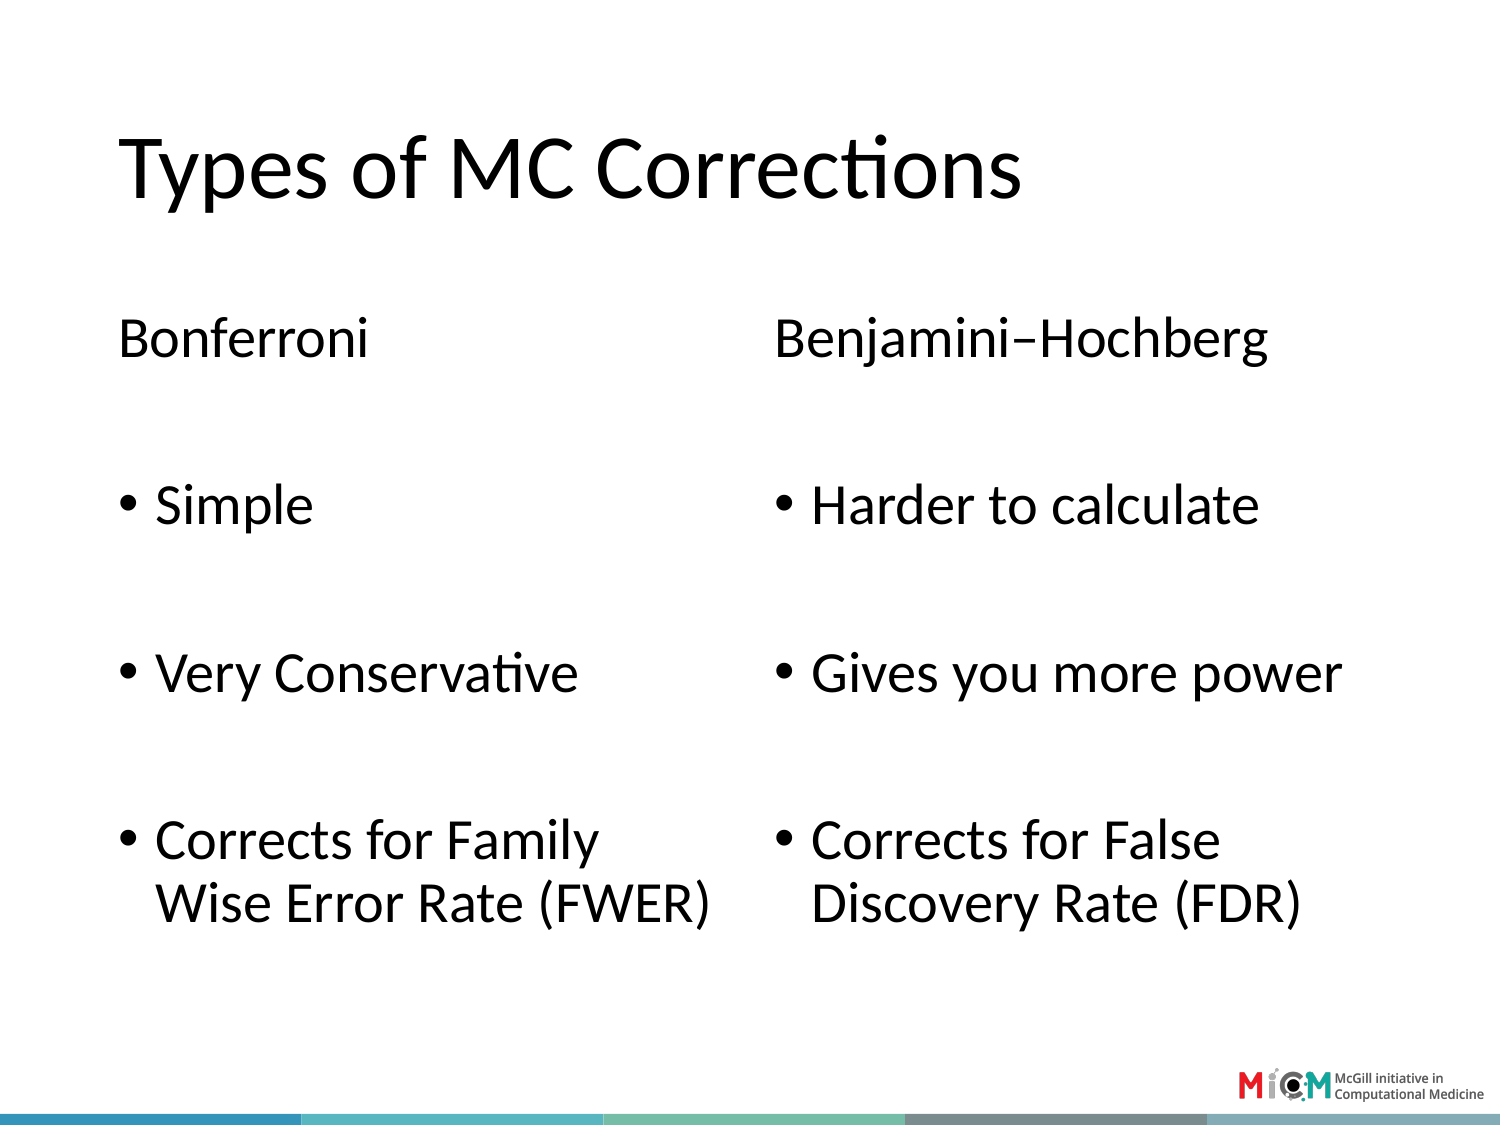

# Types of MC Corrections
Bonferroni

Simple

Very Conservative

Corrects for Family Wise Error Rate (FWER)
Benjamini–Hochberg

Harder to calculate

Gives you more power

Corrects for False Discovery Rate (FDR)